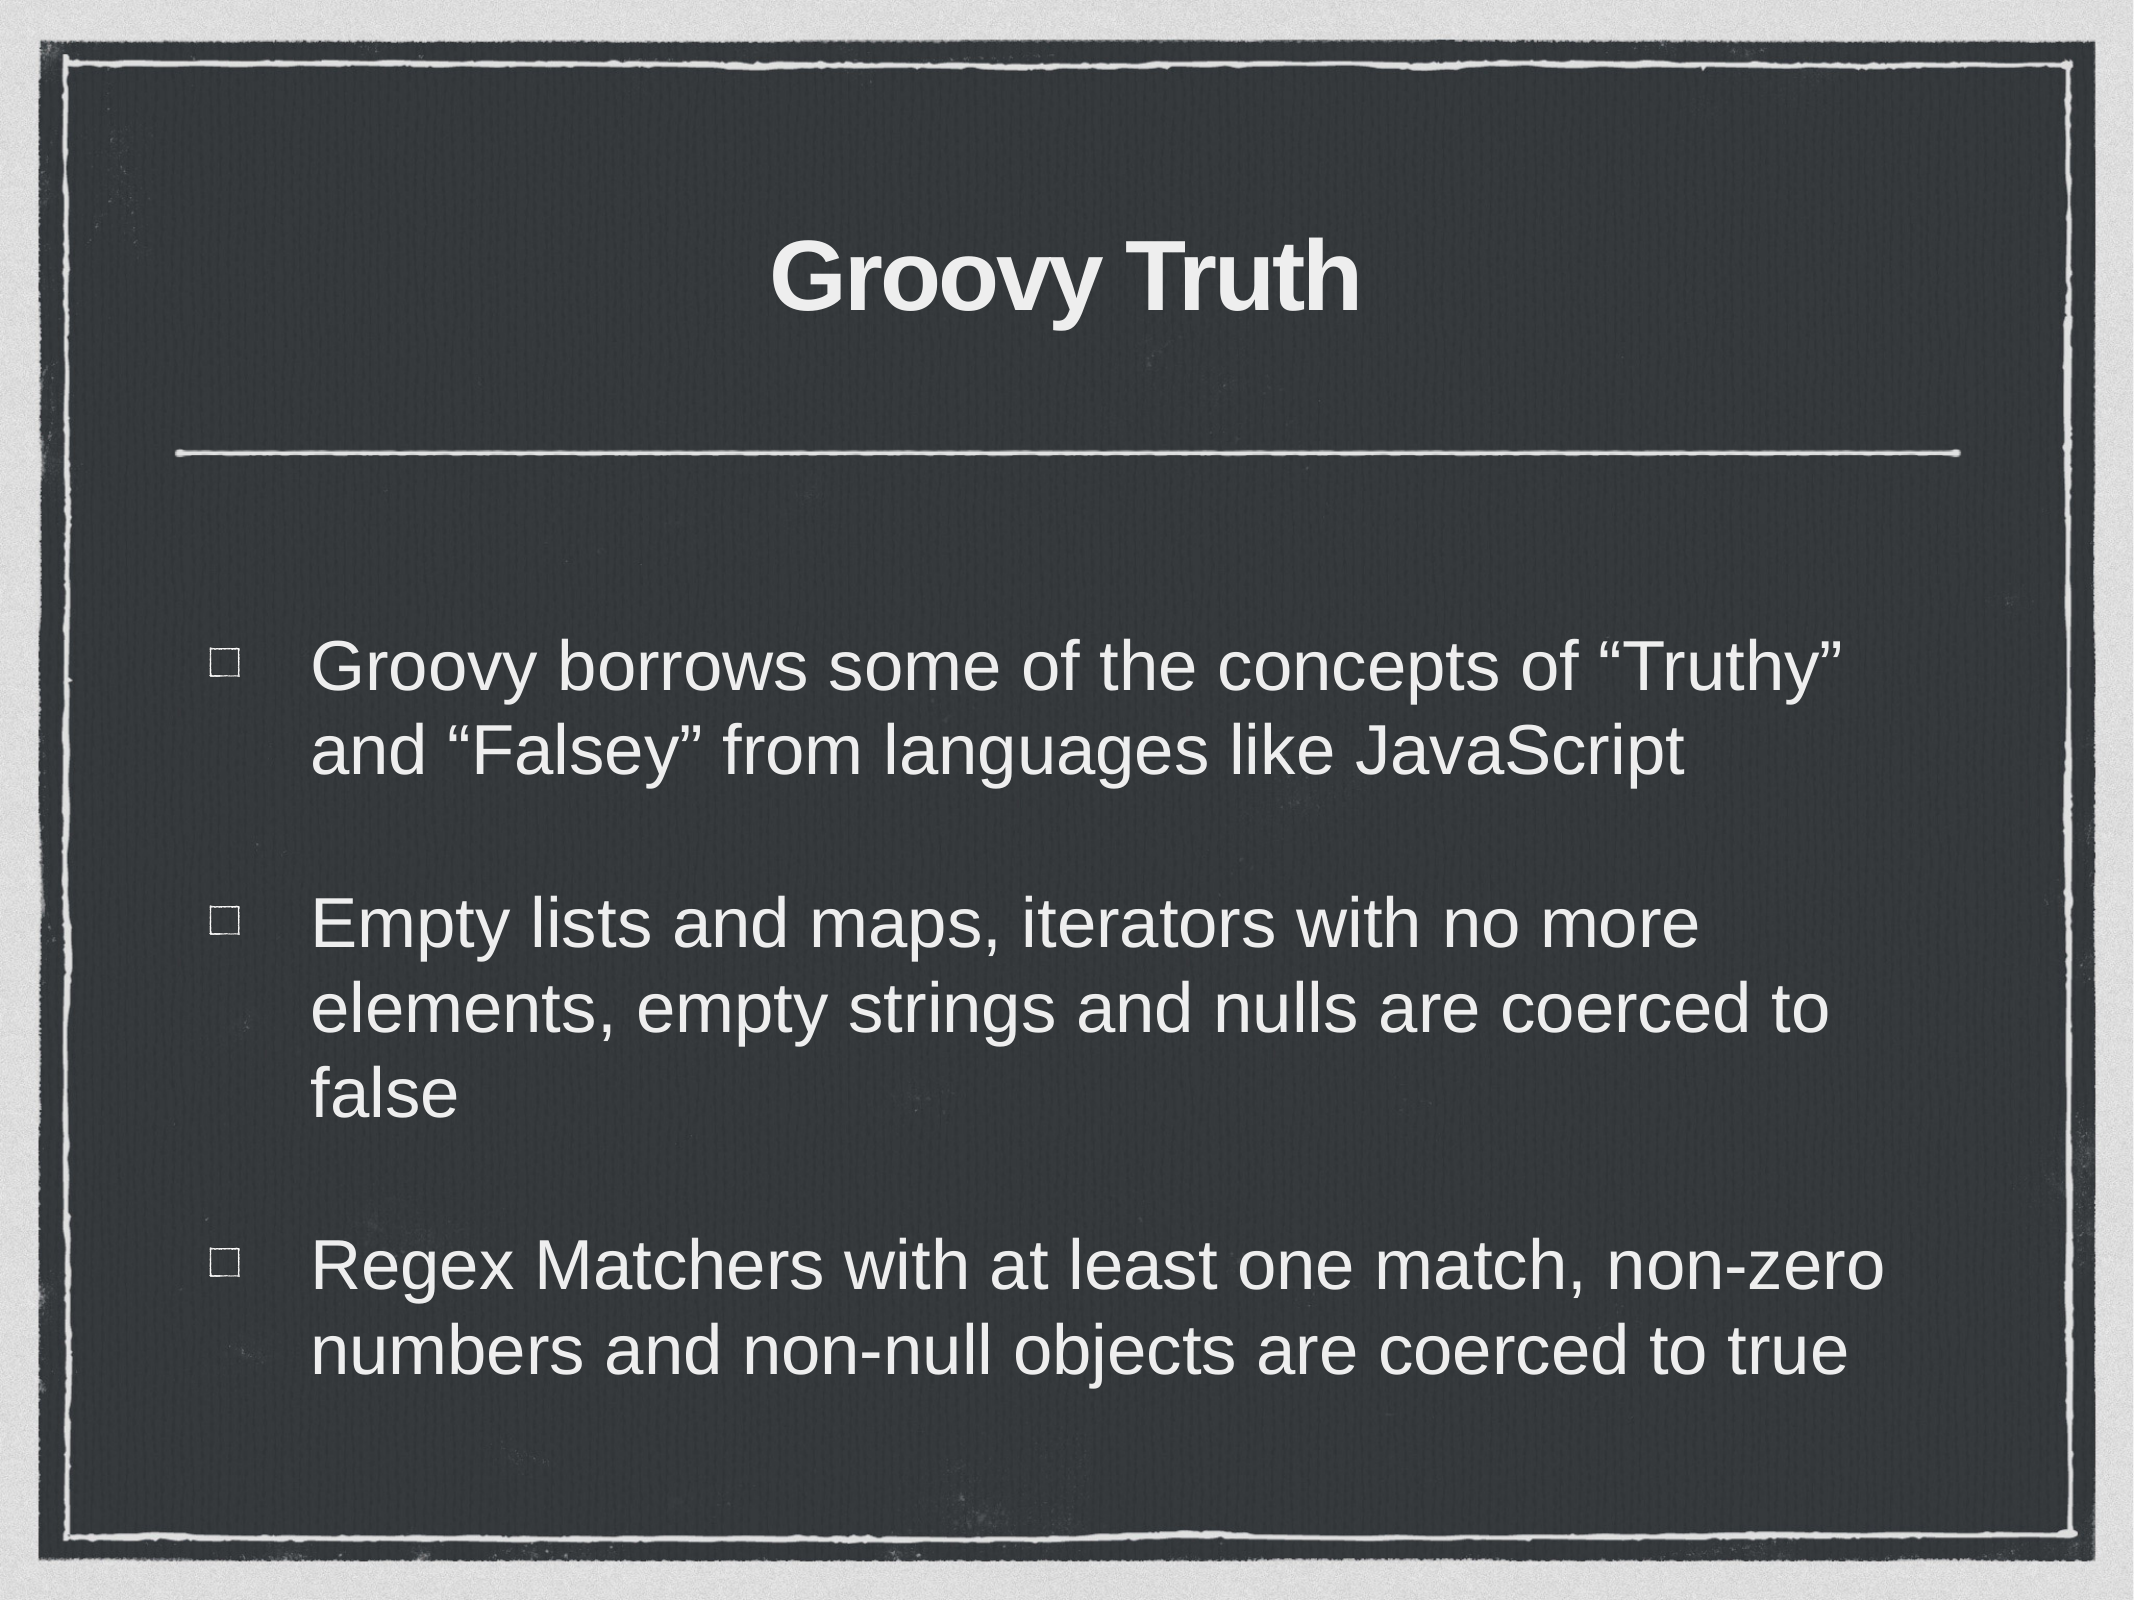

# Groovy Truth
Groovy borrows some of the concepts of “Truthy” and “Falsey” from languages like JavaScript
Empty lists and maps, iterators with no more elements, empty strings and nulls are coerced to false
Regex Matchers with at least one match, non-zero numbers and non-null objects are coerced to true